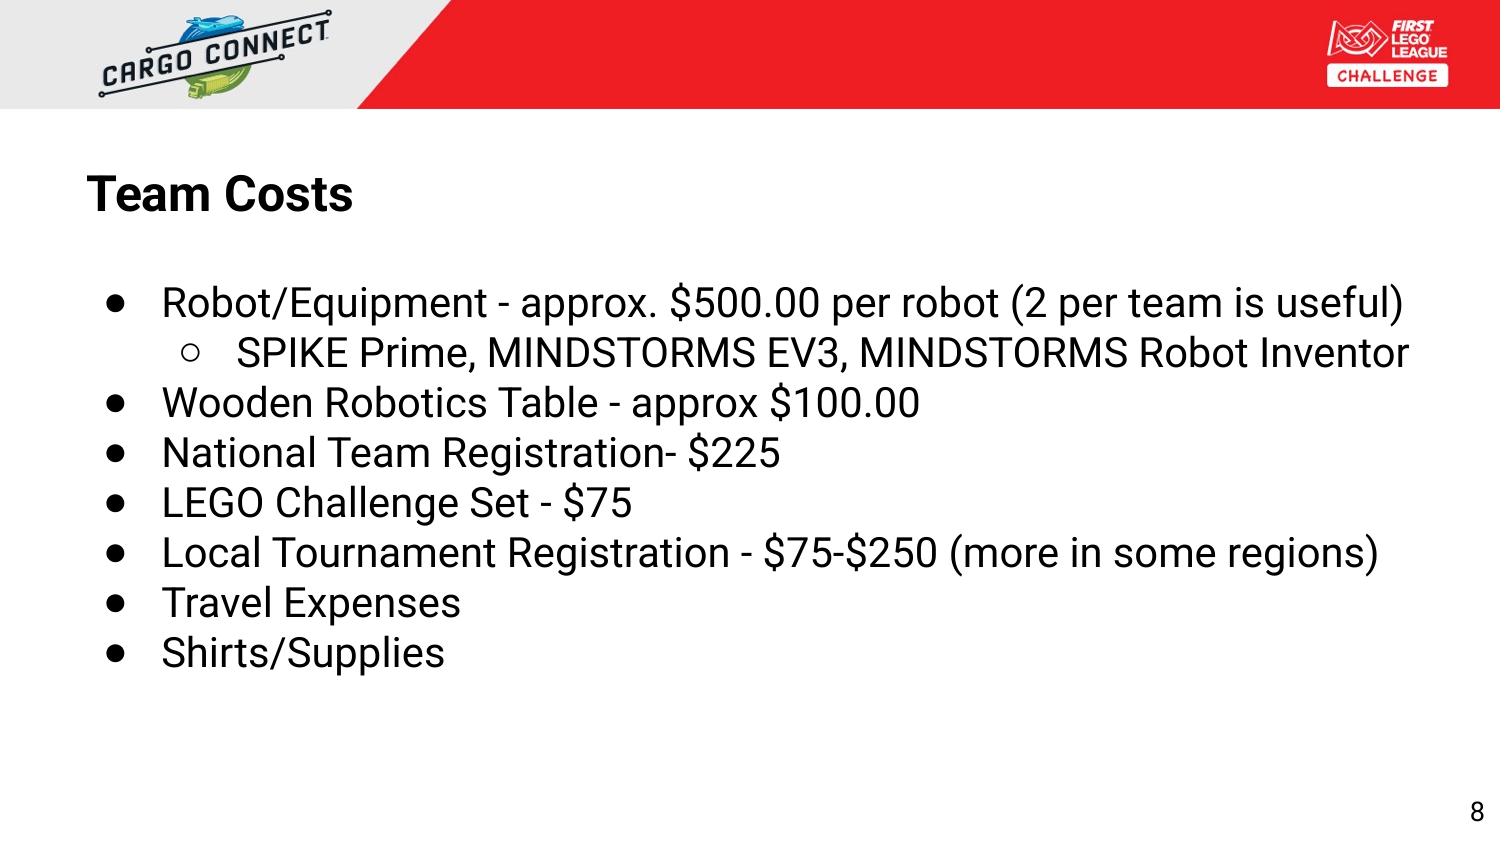

# Team Costs
Robot/Equipment - approx. $500.00 per robot (2 per team is useful)
SPIKE Prime, MINDSTORMS EV3, MINDSTORMS Robot Inventor
Wooden Robotics Table - approx $100.00
National Team Registration- $225
LEGO Challenge Set - $75
Local Tournament Registration - $75-$250 (more in some regions)
Travel Expenses
Shirts/Supplies

8